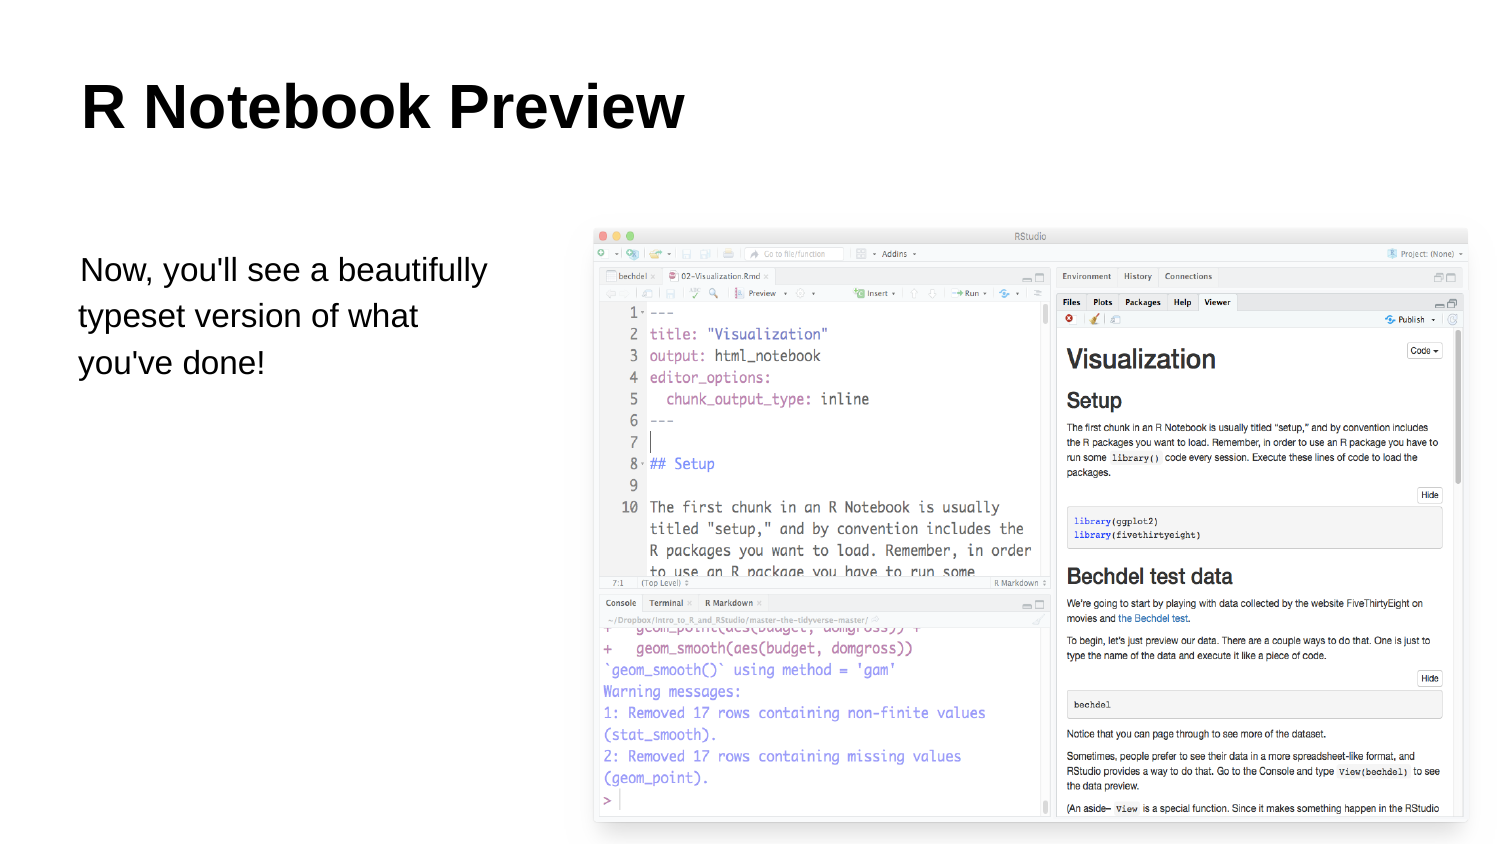

R Notebook Preview

# Now, you'll see a beautifully typeset version of what you've done!